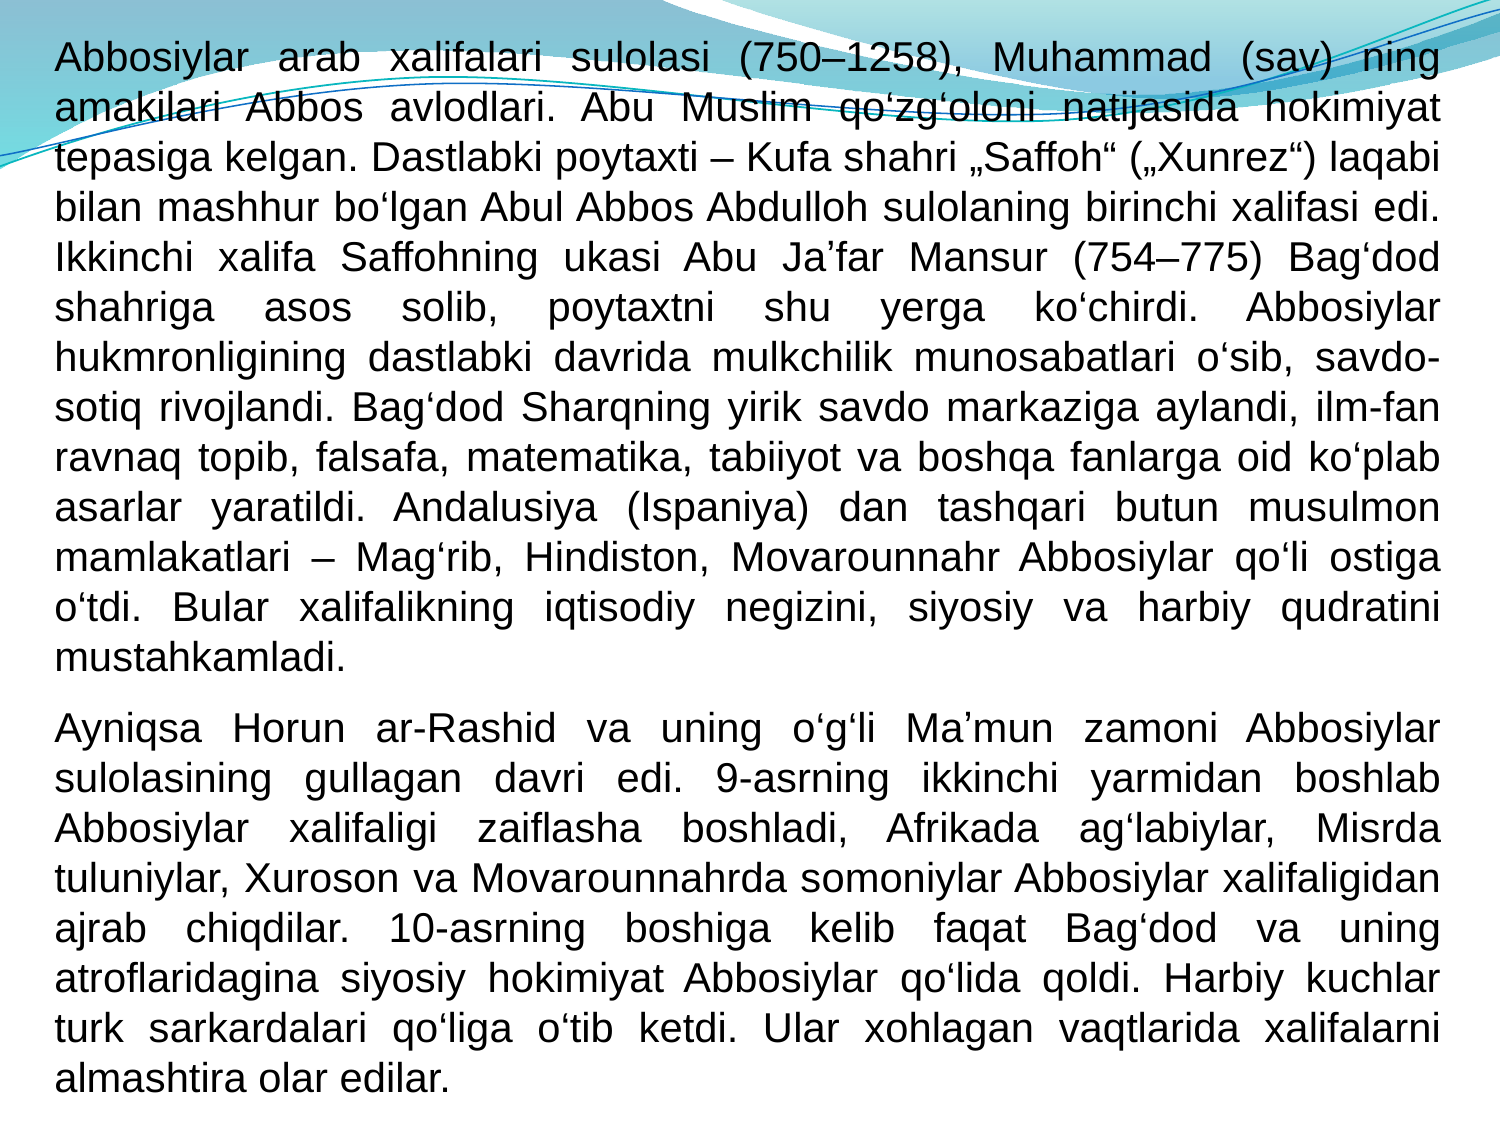

Abbosiylar arab xalifalari sulolasi (750–1258), Muhammad (sav) ning amakilari Abbos avlodlari. Abu Muslim qo‘zg‘oloni natijasida hokimiyat tepasiga kelgan. Dastlabki poytaxti – Kufa shahri „Saffoh“ („Xunrez“) laqabi bilan mashhur bo‘lgan Abul Abbos Abdulloh sulolaning birinchi xalifasi edi. Ikkinchi xalifa Saffohning ukasi Abu Jaʼfar Mansur (754–775) Bag‘dod shahriga asos solib, poytaxtni shu yerga ko‘chirdi. Abbosiylar hukmronligining dastlabki davrida mulkchilik munosabatlari o‘sib, savdo-sotiq rivojlandi. Bag‘dod Sharqning yirik savdo markaziga aylandi, ilm-fan ravnaq topib, falsafa, matematika, tabiiyot va boshqa fanlarga oid ko‘plab asarlar yaratildi. Andalusiya (Ispaniya) dan tashqari butun musulmon mamlakatlari – Mag‘rib, Hindiston, Movarounnahr Abbosiylar qo‘li ostiga o‘tdi. Bular xalifalikning iqtisodiy negizini, siyosiy va harbiy qudratini mustahkamladi.
Ayniqsa Horun ar-Rashid va uning o‘g‘li Maʼmun zamoni Abbosiylar sulolasining gullagan davri edi. 9-asrning ikkinchi yarmidan boshlab Abbosiylar xalifaligi zaiflasha boshladi, Afrikada ag‘labiylar, Misrda tuluniylar, Xuroson va Movarounnahrda somoniylar Abbosiylar xalifaligidan ajrab chiqdilar. 10-asrning boshiga kelib faqat Bag‘dod va uning atroflaridagina siyosiy hokimiyat Abbosiylar qo‘lida qoldi. Harbiy kuchlar turk sarkardalari qo‘liga o‘tib ketdi. Ular xohlagan vaqtlarida xalifalarni almashtira olar edilar.